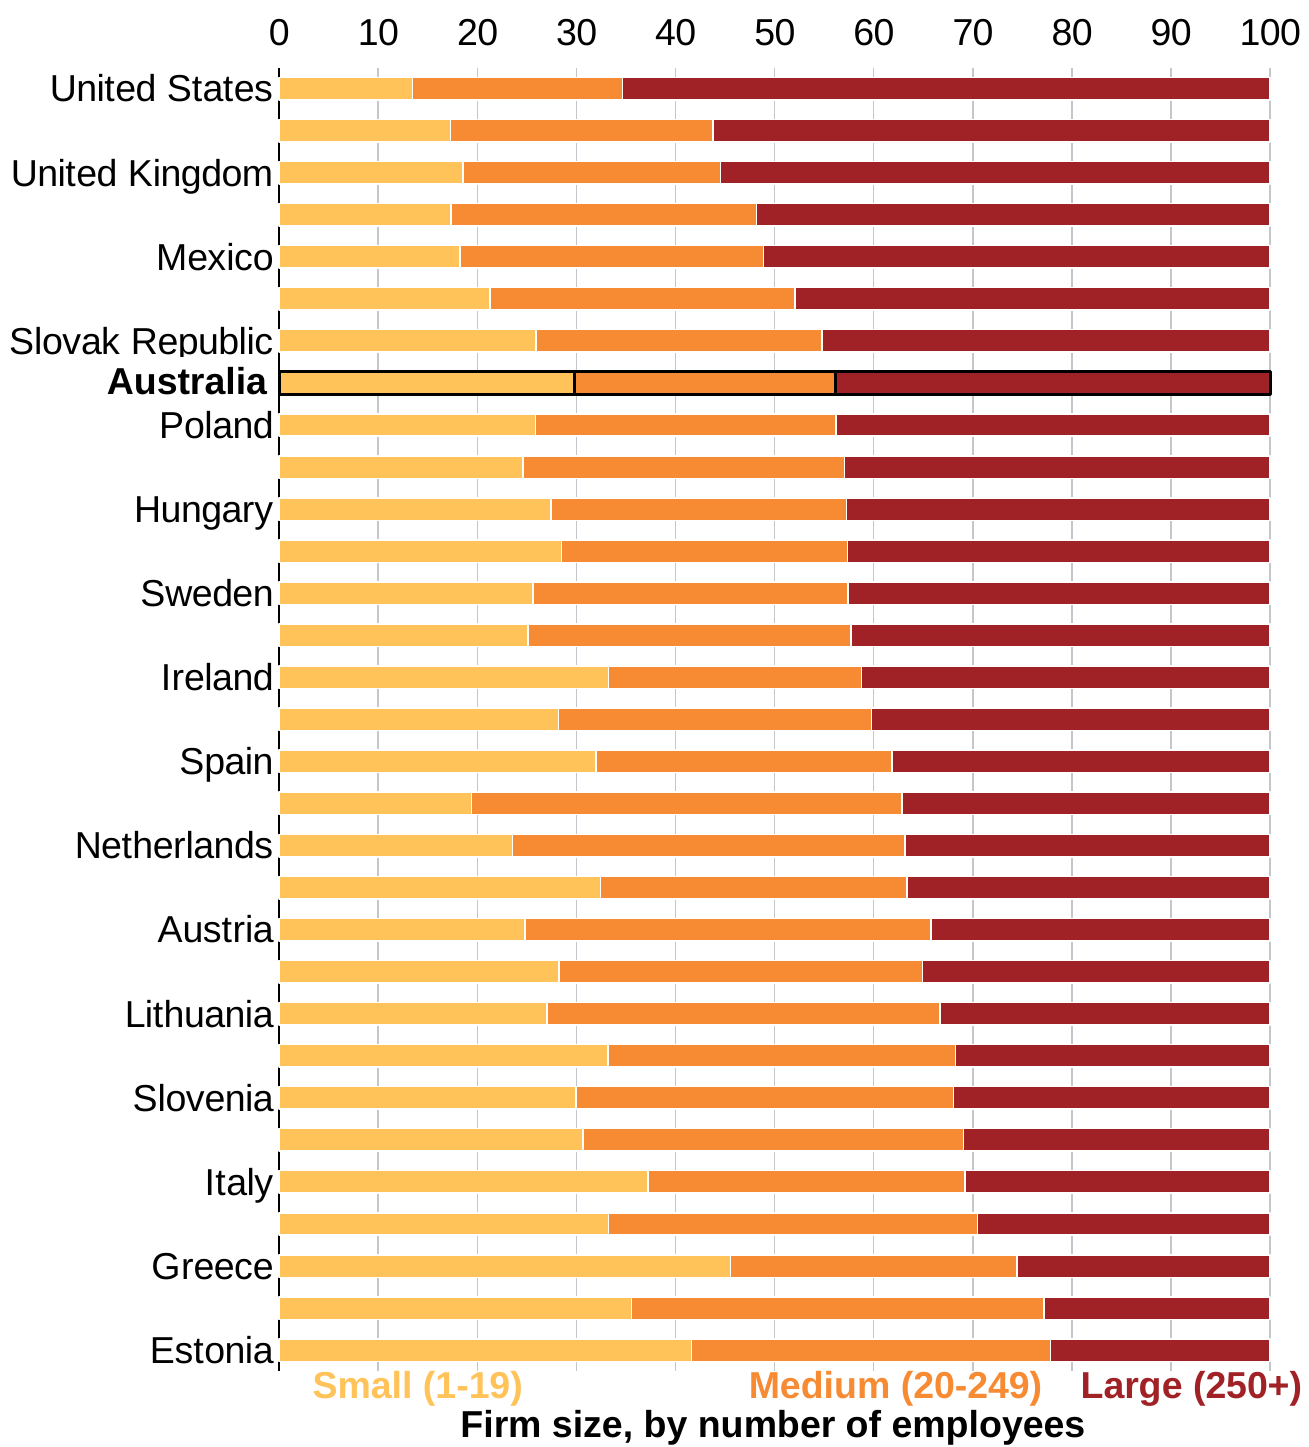

### Chart

| Category | 1-19 | 20-249 | 250+ |
|---|---|---|---|
| United States | 13.450585840198121 | 21.207159617762255 | 65.34225454203964 |
| Brazil | 17.285355170108364 | 26.515204423599876 | 56.19944040629178 |
| United Kingdom | 18.57259094866167 | 25.969498632858002 | 55.457910418480324 |
| Germany | 17.360477779928825 | 30.834004536992705 | 51.80551768307847 |
| Mexico | 18.263542980157492 | 30.60198920874267 | 51.134467811099825 |
| Finland | 21.291644971325717 | 30.777589643067078 | 47.9307653856072 |
| Slovak Republic | 25.897667312496342 | 28.911032598483892 | 45.19130008901977 |
| Australia | 29.769562528031496 | 26.356426678116623 | 43.87401079385189 |
| Poland | 25.853643211675077 | 30.31988683547834 | 43.82646995284659 |
| Czech Republic | 24.632562753116222 | 32.44842143876404 | 42.91901580811974 |
| Hungary | 27.42534876334652 | 29.82210444401107 | 42.75254679264241 |
| France | 28.519699965429922 | 28.837407933313663 | 42.642892101256415 |
| Sweden | 25.619023568059596 | 31.794820929140656 | 42.58615550279975 |
| Romania | 25.1382782096898 | 32.55963814291783 | 42.30208364739237 |
| Ireland | 33.21548010040336 | 25.578056120983554 | 41.20646377861309 |
| Denmark | 28.197082786059504 | 31.572279711737544 | 40.23063750220295 |
| Spain | 31.968564573295154 | 29.87870198059246 | 38.15273344611239 |
| Switzerland | 19.419083007359834 | 43.46446477233322 | 37.11645222030695 |
| Netherlands | 23.564982850808487 | 39.580636209761494 | 36.85438093943002 |
| Belgium | 32.42660043340231 | 30.93272399382344 | 36.64067557277425 |
| Austria | 24.828589977562444 | 40.938809037960475 | 34.23260098447708 |
| Turkey | 28.237728771256844 | 36.68159015281191 | 35.08068107593125 |
| Lithuania | 27.026785080367592 | 39.665965939083 | 33.30724898054941 |
| Norway | 33.18999500414759 | 35.07926003449066 | 31.73074496136175 |
| Slovenia | 29.971117613465175 | 38.08012183299147 | 31.948760553543355 |
| Bulgaria | 30.67599241648634 | 38.40955855851975 | 30.91444902499391 |
| Italy | 37.23354540810757 | 31.989682349248433 | 30.776772242644014 |
| Portugal | 33.246623209567055 | 37.227575728450624 | 29.525801061982314 |
| Greece | 45.57478229331608 | 28.89747934982651 | 25.527738356857405 |
| Latvia | 35.57703688285399 | 41.585754574135066 | 22.837208543010952 |
| Estonia | 41.61163345037754 | 36.245552986520636 | 22.142813563101832 |
Australia
Small (1-19)
Medium (20-249)
Large (250+)
Firm size, by number of employees